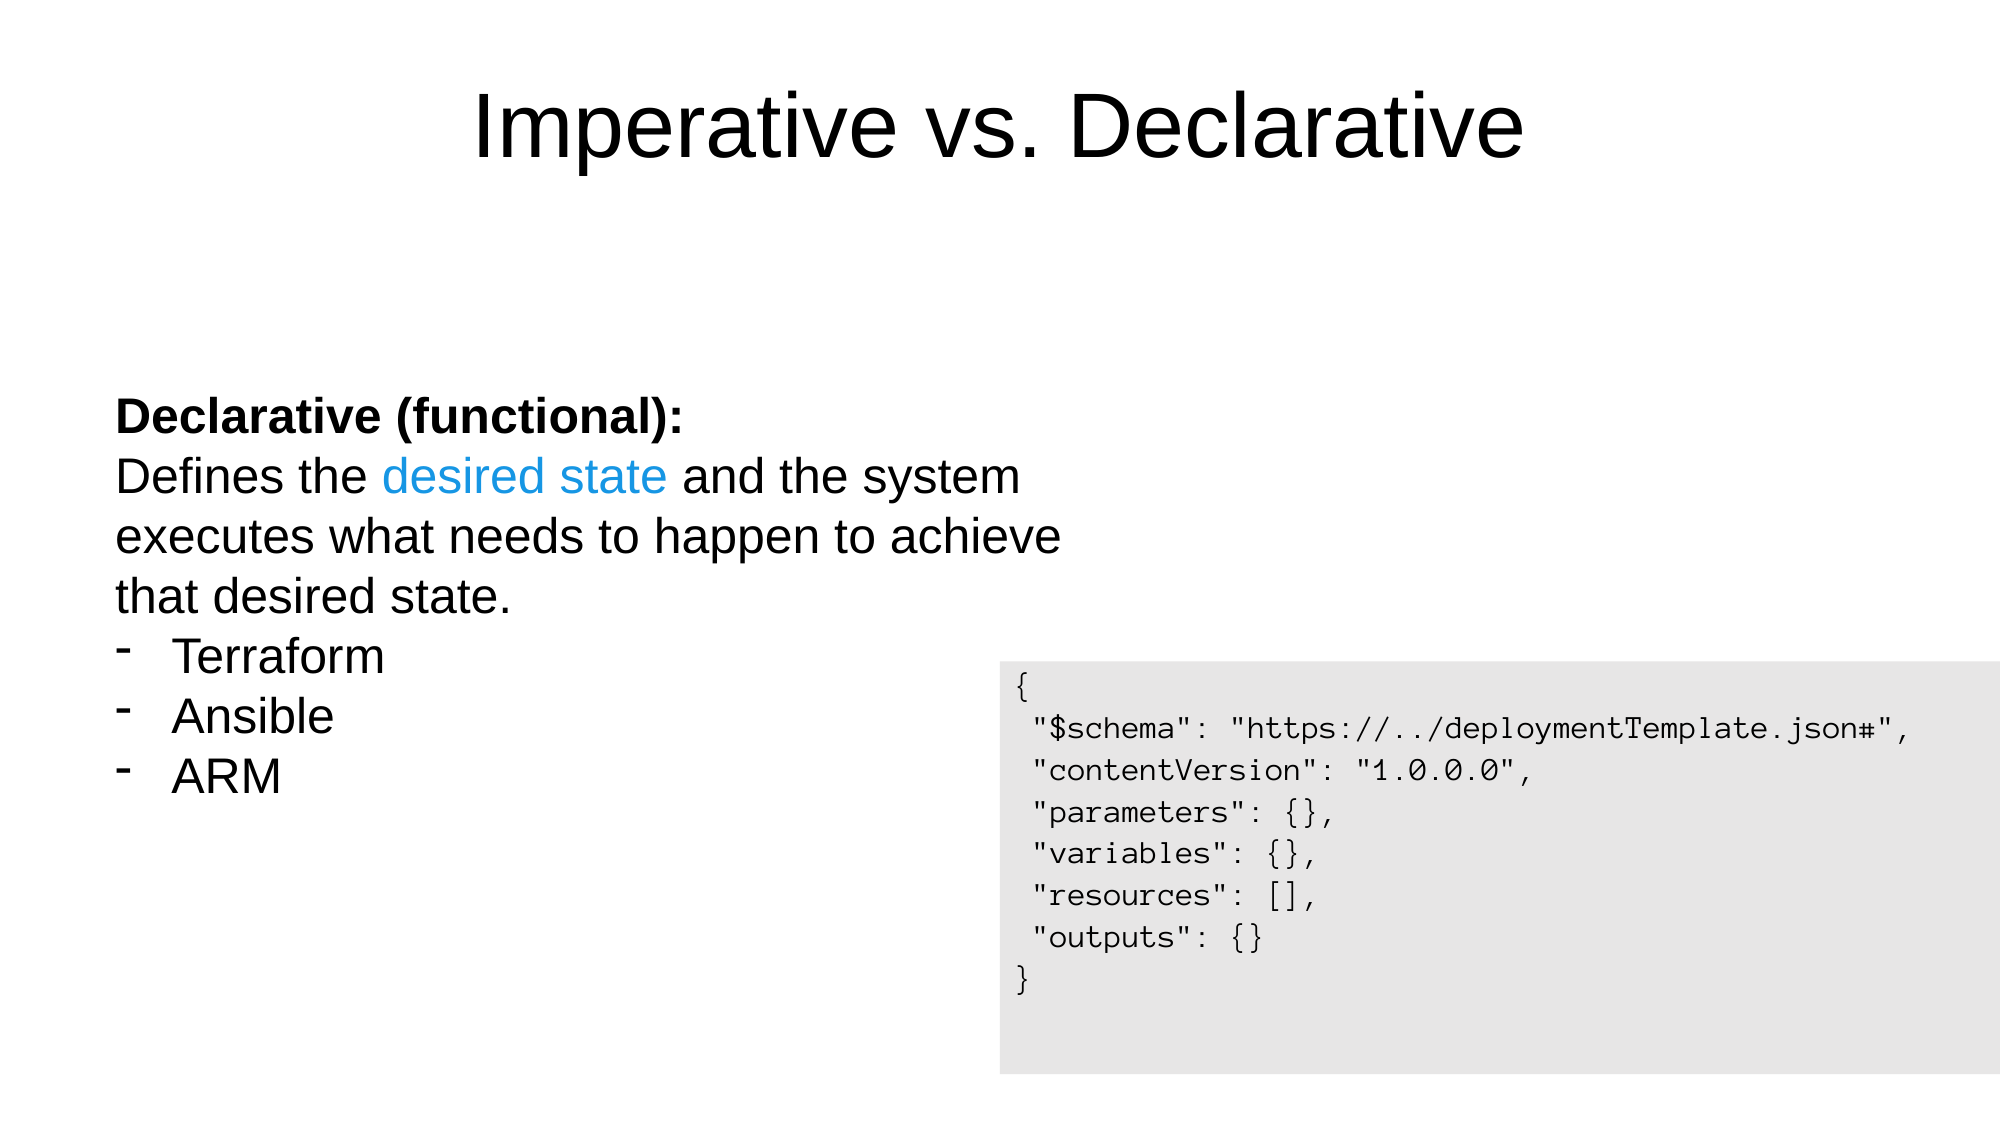

# Imperative vs. Declarative
Declarative (functional):
Defines the desired state and the system executes what needs to happen to achieve that desired state.
Terraform
Ansible
ARM
{
 "$schema": "https://../deploymentTemplate.json#",
 "contentVersion": "1.0.0.0",
 "parameters": {},
 "variables": {},
 "resources": [],
 "outputs": {}
}